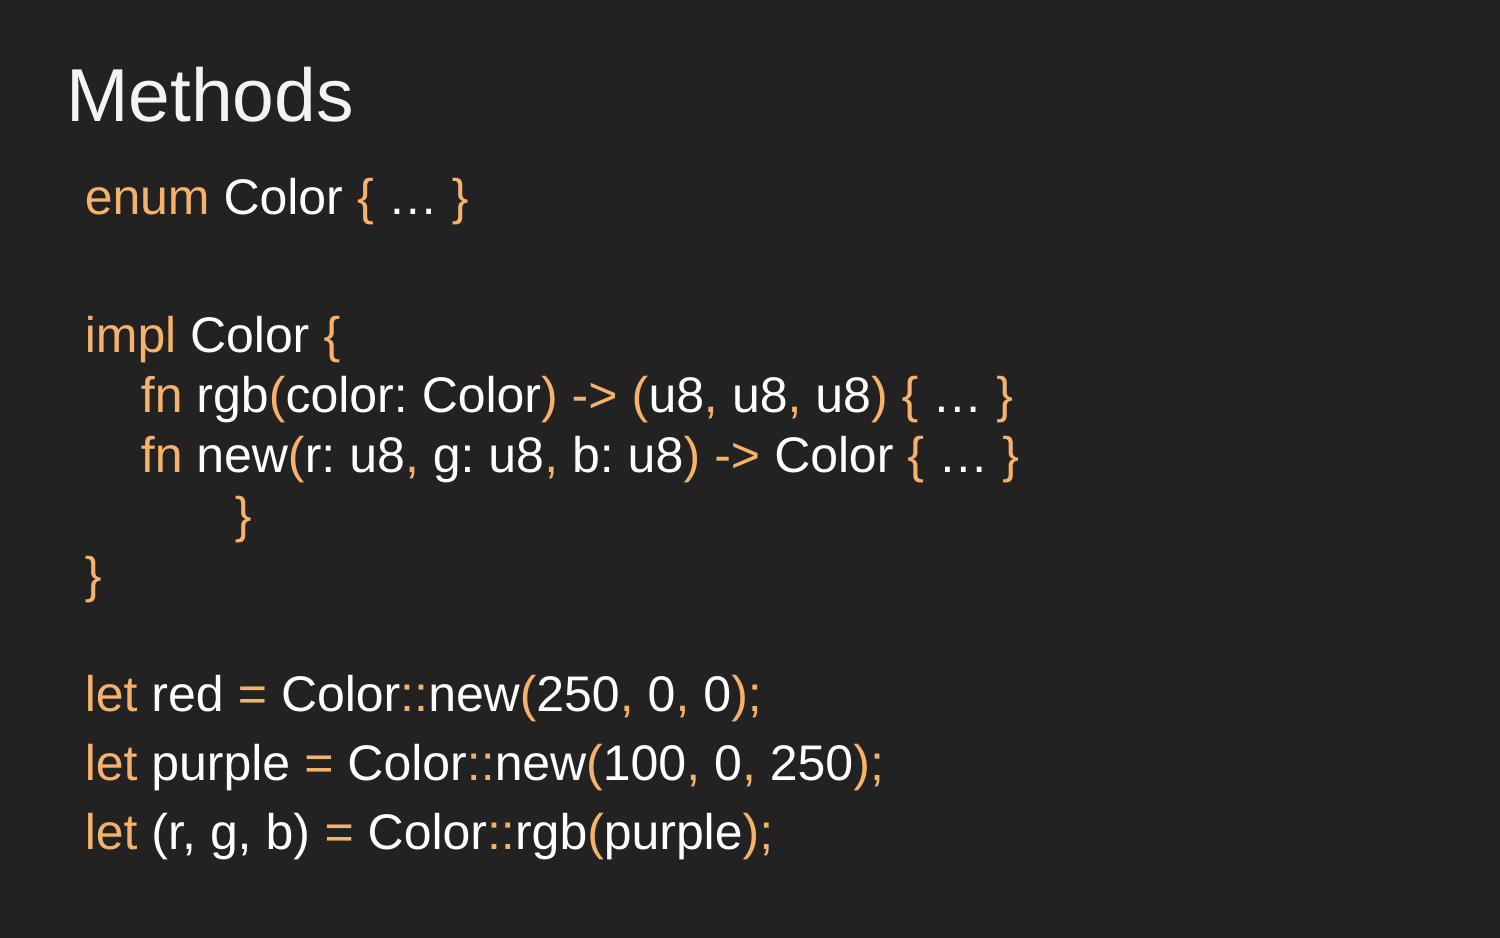

Methods
enum Color { … }
impl Color {
    fn rgb(color: Color) -> (u8, u8, u8) { … }
    fn new(r: u8, g: u8, b: u8) -> Color { … }
	}
}
let red = Color::new(250, 0, 0);
let purple = Color::new(100, 0, 250);
let (r, g, b) = Color::rgb(purple);